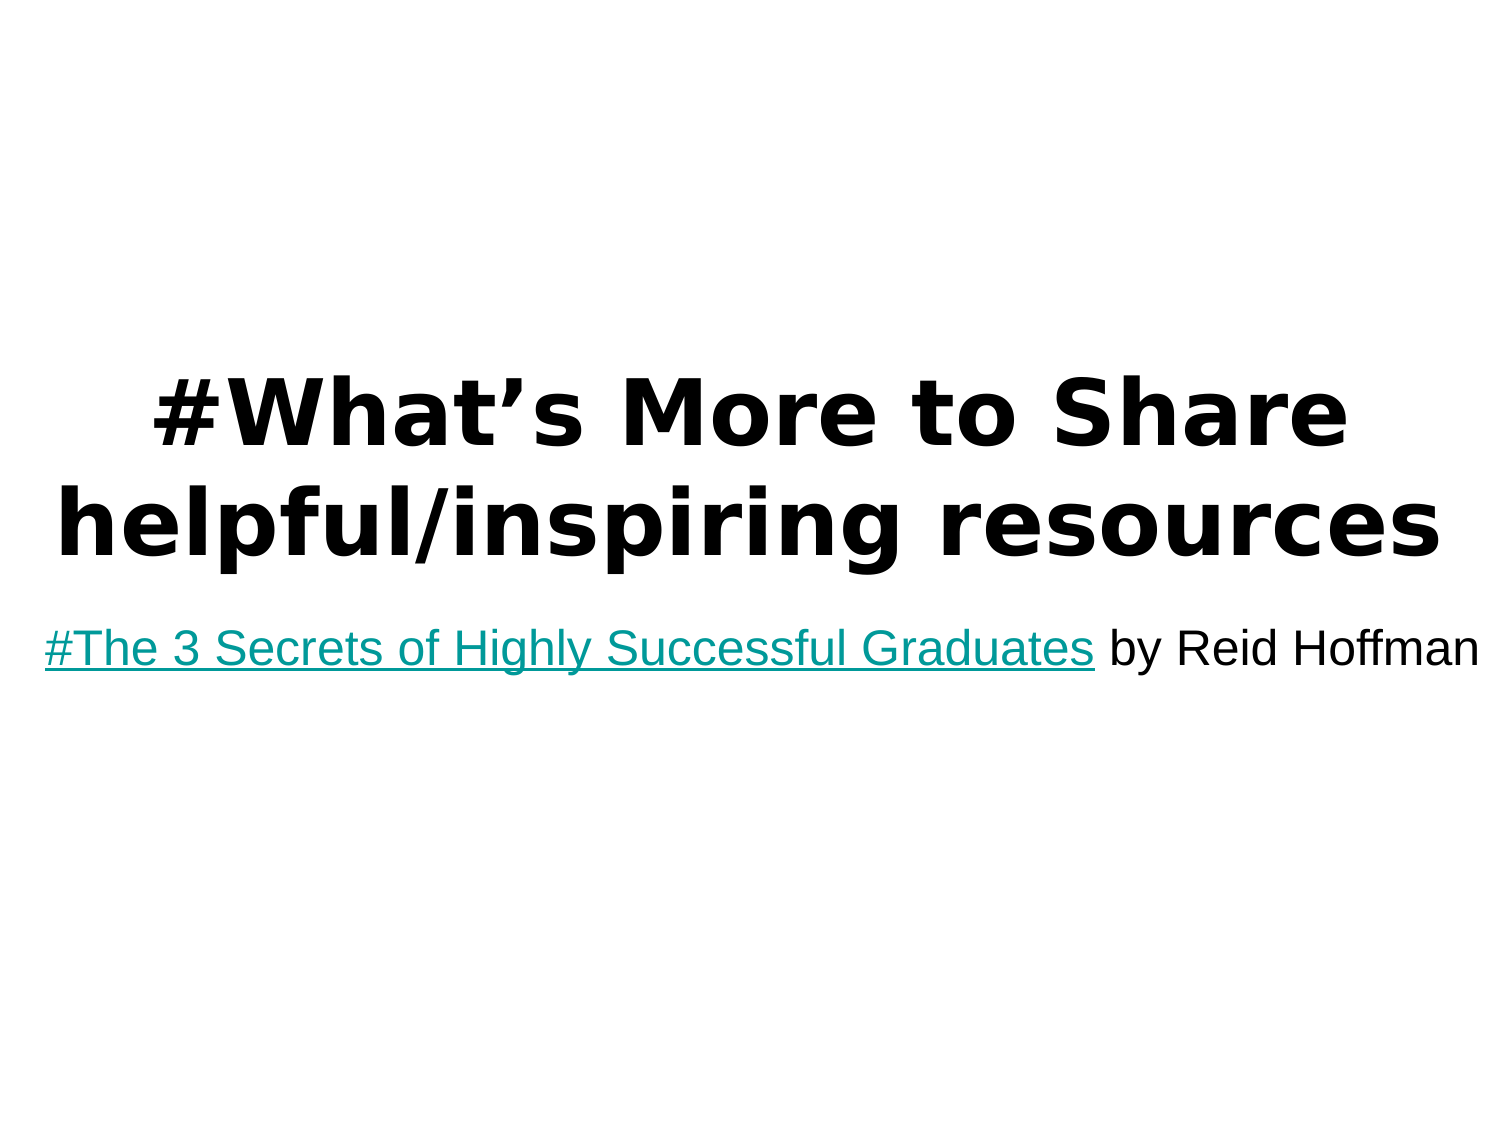

#What’s More to Share
helpful/inspiring resources
 #The 3 Secrets of Highly Successful Graduates by Reid Hoffman